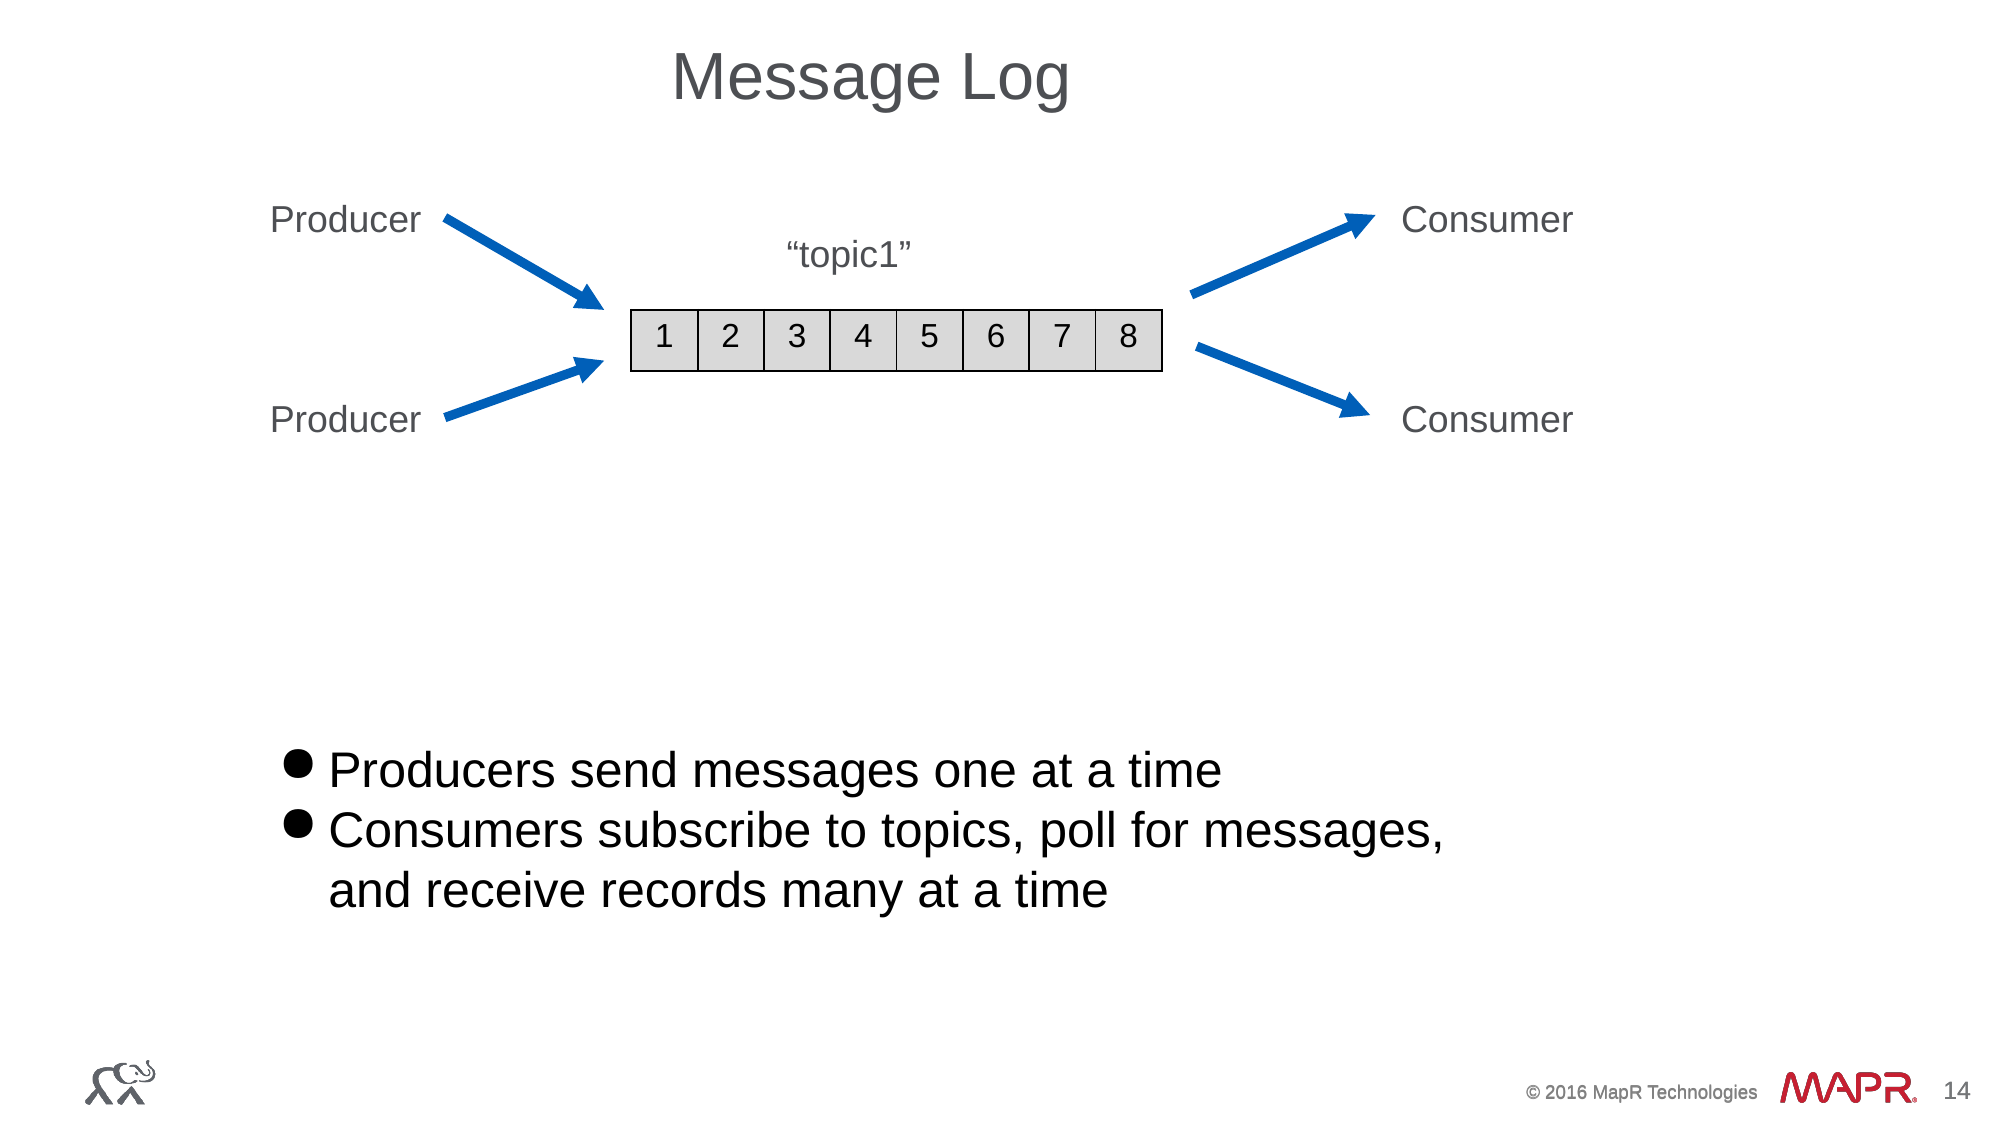

Message Log
Producer
Consumer

“topic1”
| 1 | 2 | 3 | 4 | 5 | 6 | 7 | 8 |
| --- | --- | --- | --- | --- | --- | --- | --- |
Producer
Consumer
Producers send messages one at a time
Consumers subscribe to topics, poll for messages,
and receive records many at a time